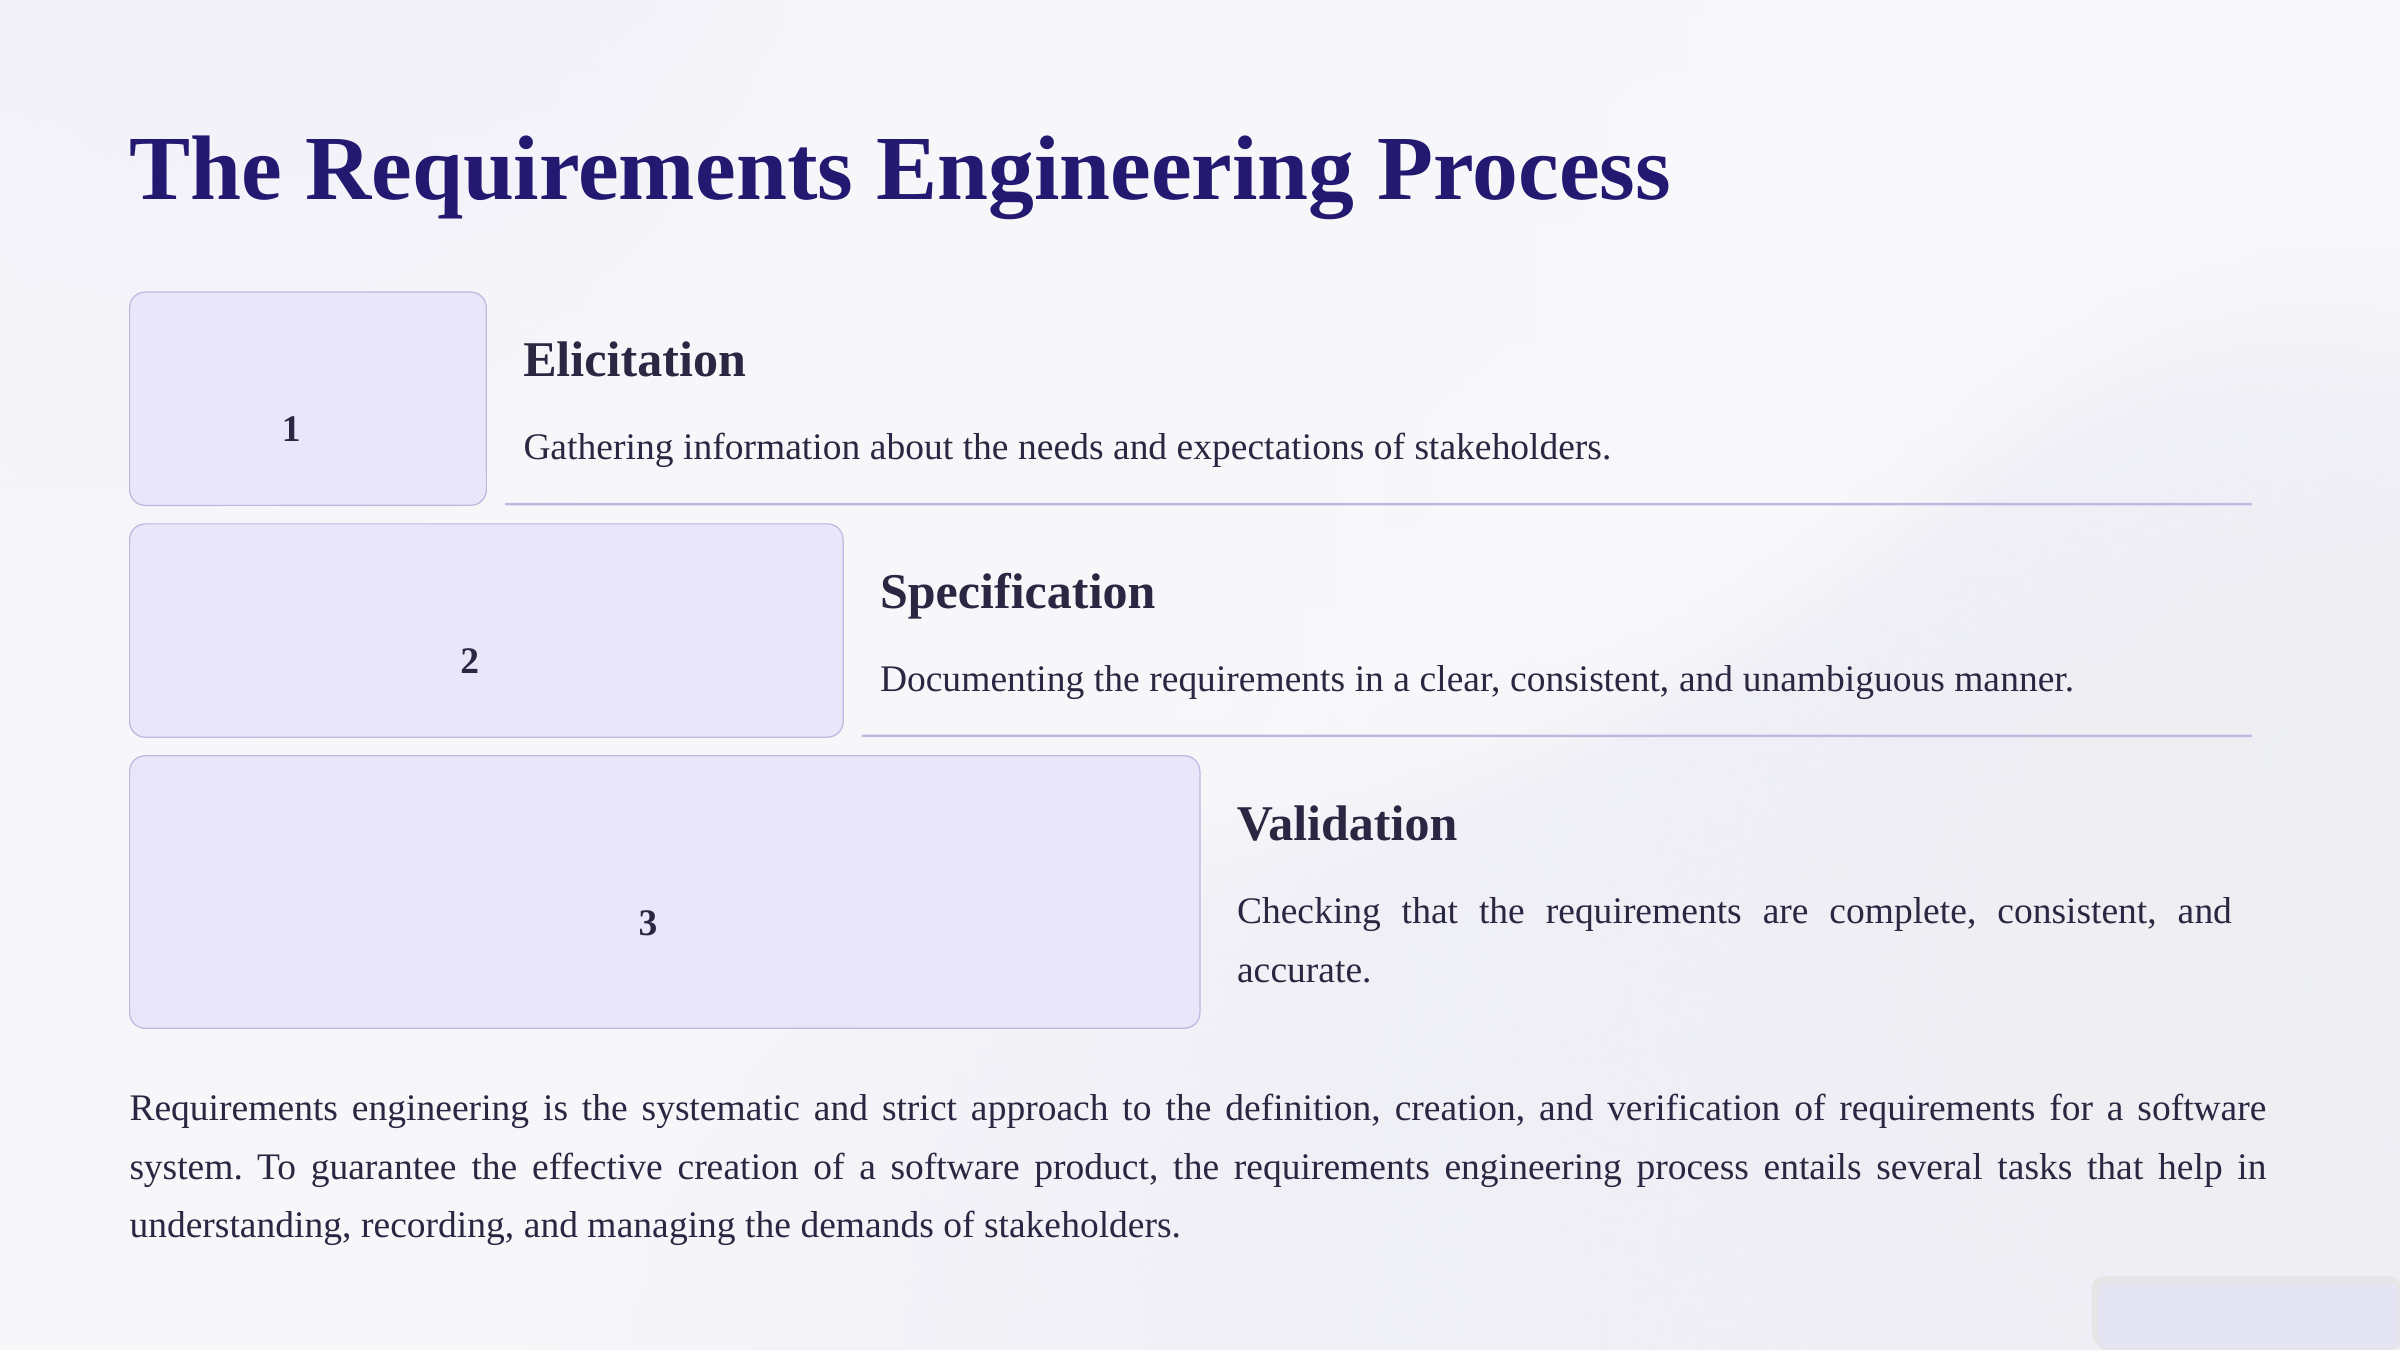

The Requirements Engineering Process

Elicitation
1
Gathering information about the needs and expectations of stakeholders.

Specification
2
Documenting the requirements in a clear, consistent, and unambiguous manner.

Validation
3
Checking that the requirements are complete, consistent, and accurate.
Requirements engineering is the systematic and strict approach to the definition, creation, and verification of requirements for a software system. To guarantee the effective creation of a software product, the requirements engineering process entails several tasks that help in understanding, recording, and managing the demands of stakeholders.